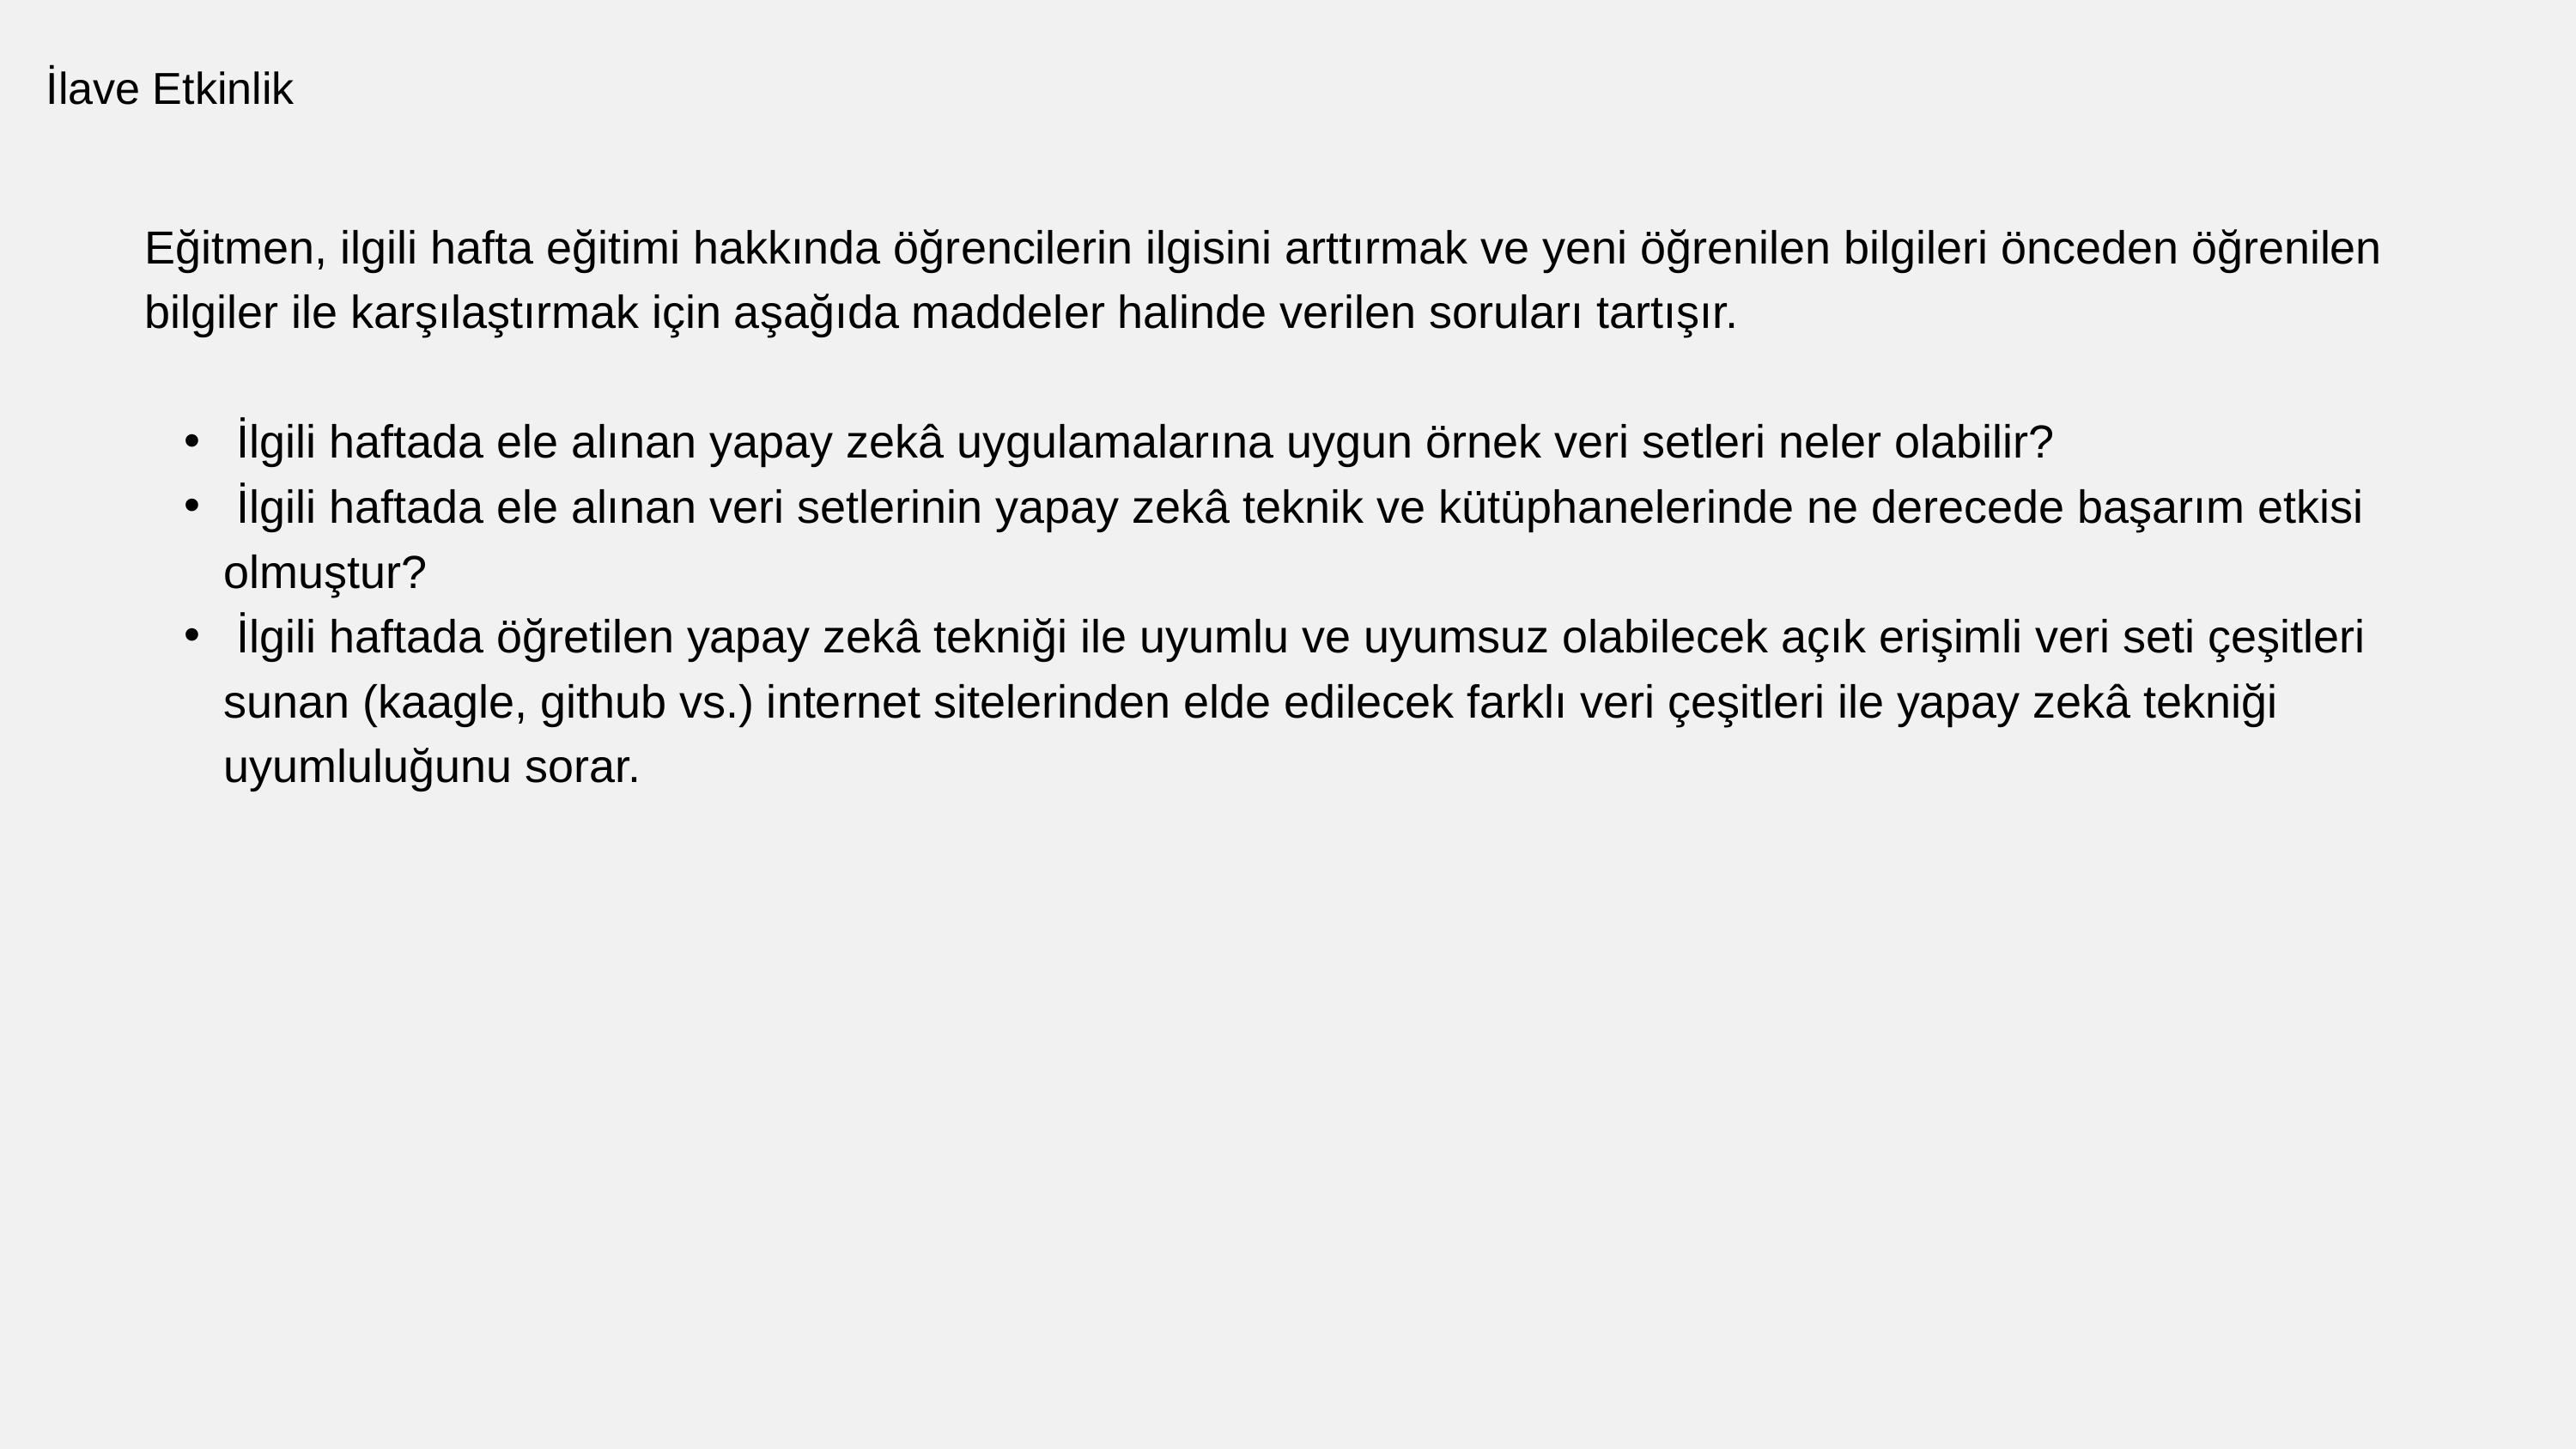

İlave Etkinlik
Eğitmen, ilgili hafta eğitimi hakkında öğrencilerin ilgisini arttırmak ve yeni öğrenilen bilgileri önceden öğrenilen bilgiler ile karşılaştırmak için aşağıda maddeler halinde verilen soruları tartışır.

 İlgili haftada ele alınan yapay zekâ uygulamalarına uygun örnek veri setleri neler olabilir?
 İlgili haftada ele alınan veri setlerinin yapay zekâ teknik ve kütüphanelerinde ne derecede başarım etkisi olmuştur?
 İlgili haftada öğretilen yapay zekâ tekniği ile uyumlu ve uyumsuz olabilecek açık erişimli veri seti çeşitleri sunan (kaagle, github vs.) internet sitelerinden elde edilecek farklı veri çeşitleri ile yapay zekâ tekniği uyumluluğunu sorar.